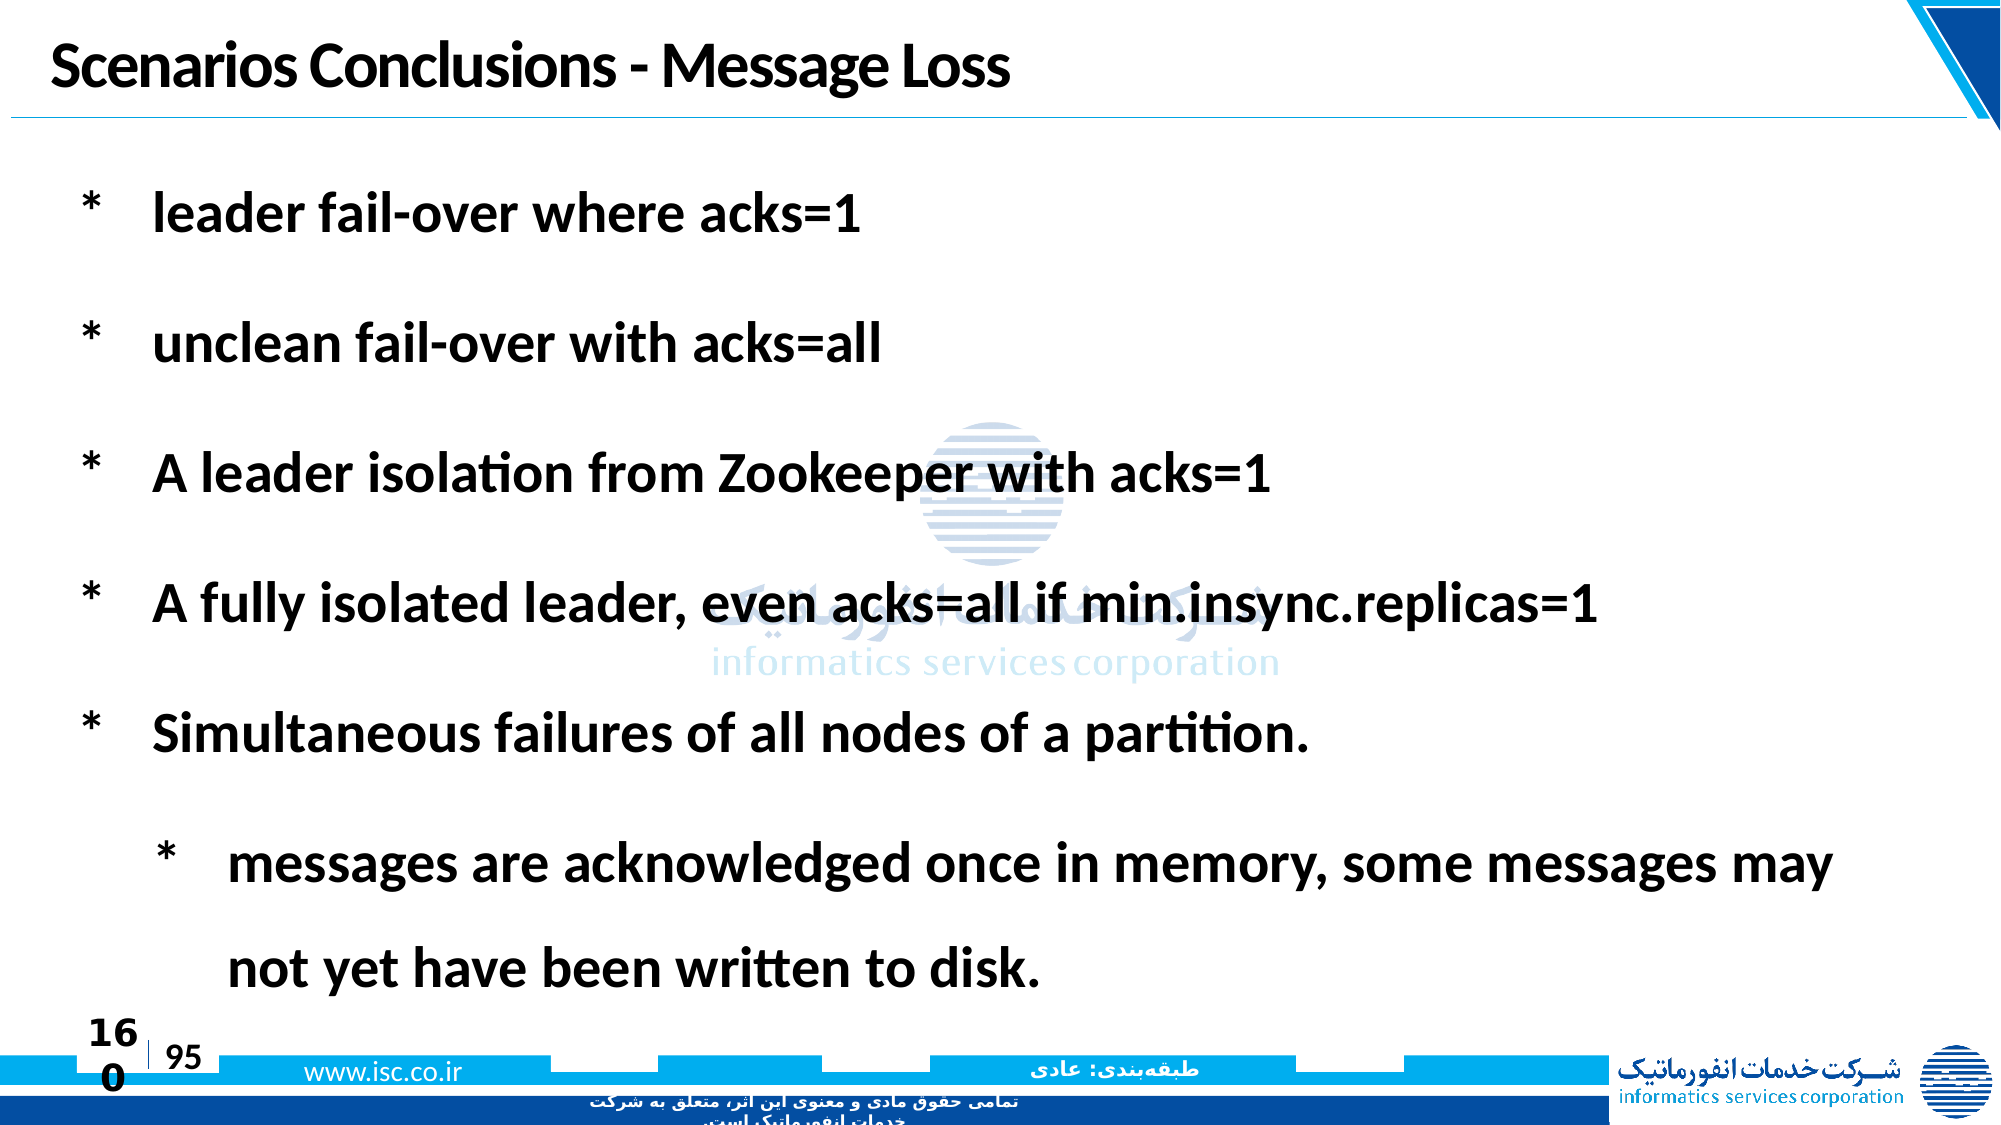

# Scenarios Conclusions - Message Loss
*	leader fail-over where acks=1
*	unclean fail-over with acks=all
*	A leader isolation from Zookeeper with acks=1
*	A fully isolated leader, even acks=all if min.insync.replicas=1
*	Simultaneous failures of all nodes of a partition.
	*	messages are acknowledged once in memory, some messages may 			not yet have been written to disk.